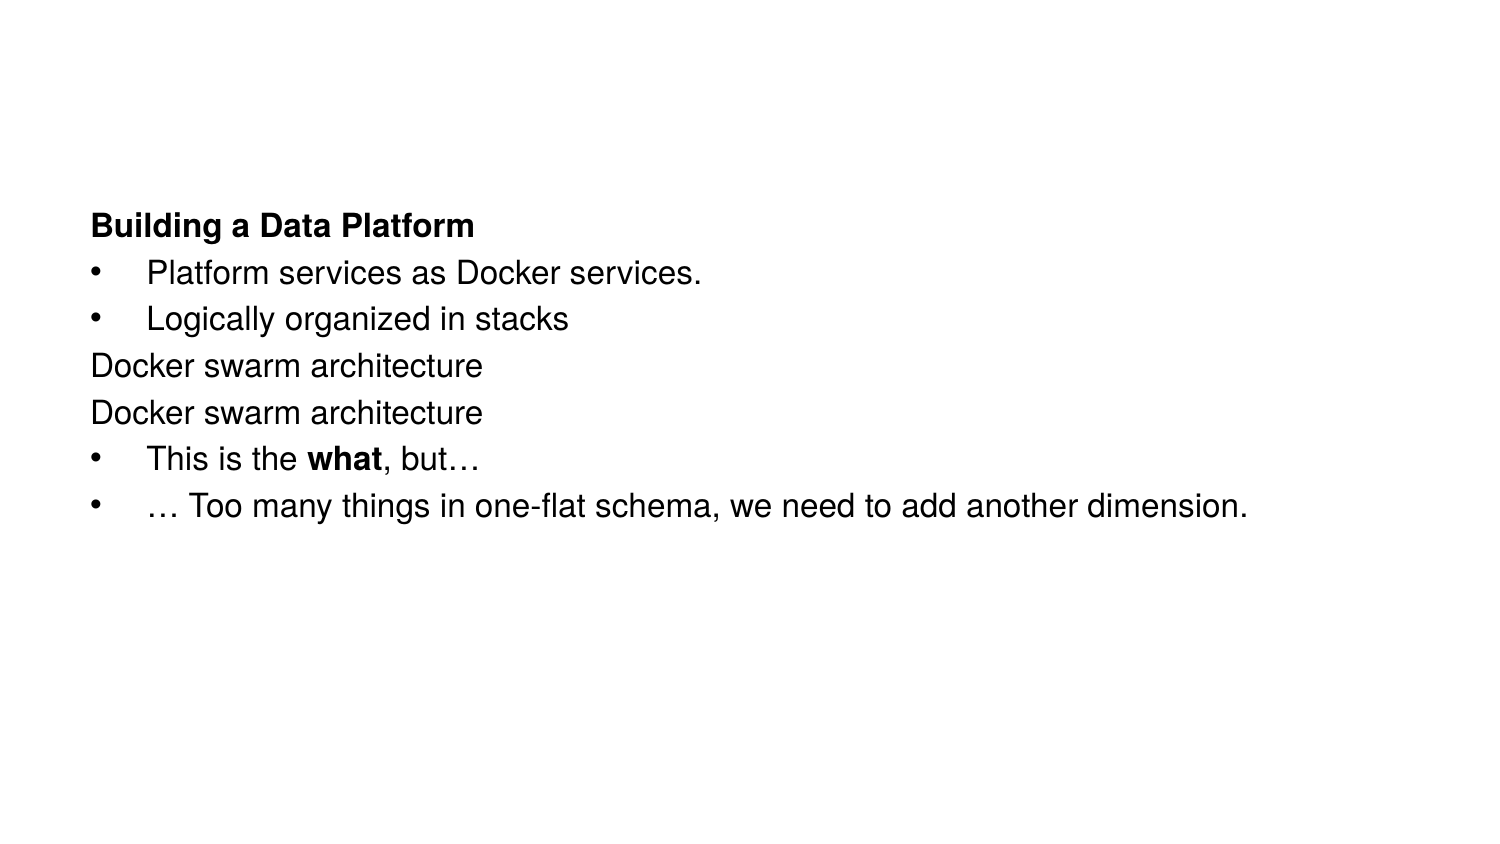

Building a Data Platform
Platform services as Docker services.
Logically organized in stacks
Docker swarm architecture
Docker swarm architecture
This is the what, but…
… Too many things in one-flat schema, we need to add another dimension.